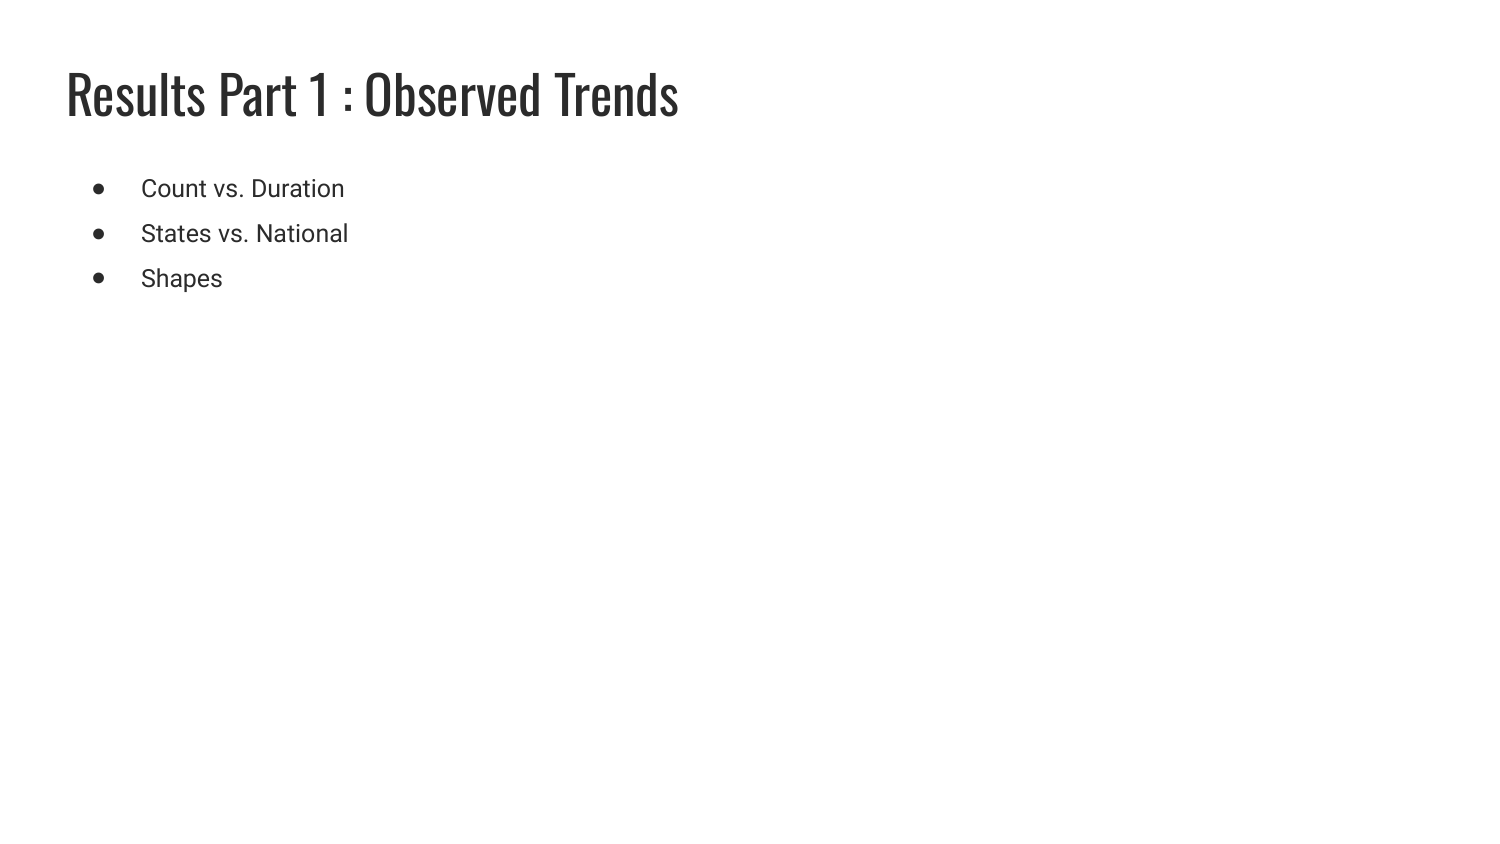

# Results Part 1 : Observed Trends
Count vs. Duration
States vs. National
Shapes